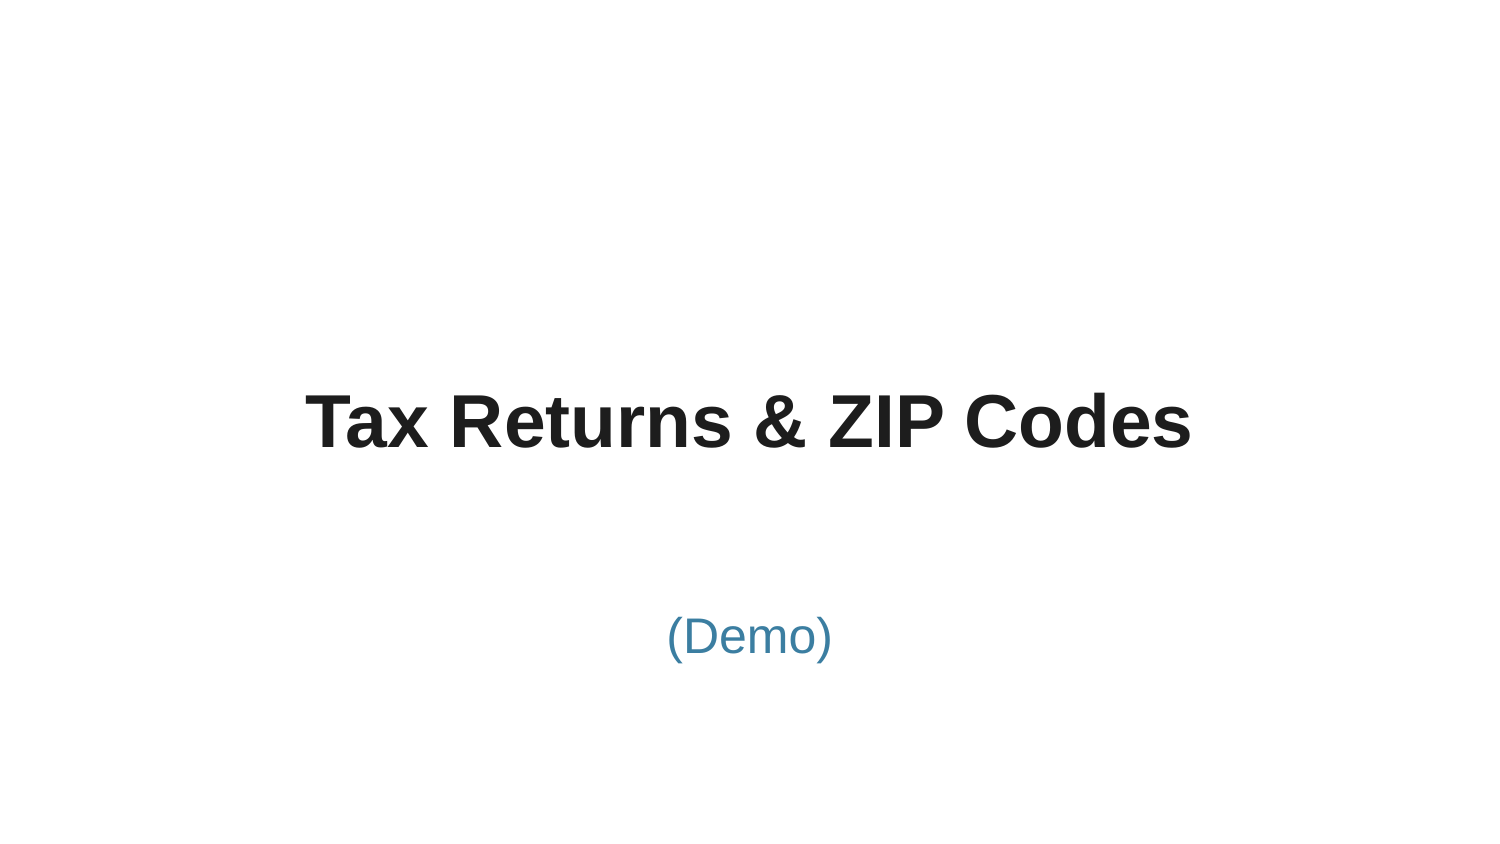

# Tax Returns & ZIP Codes
(Demo)